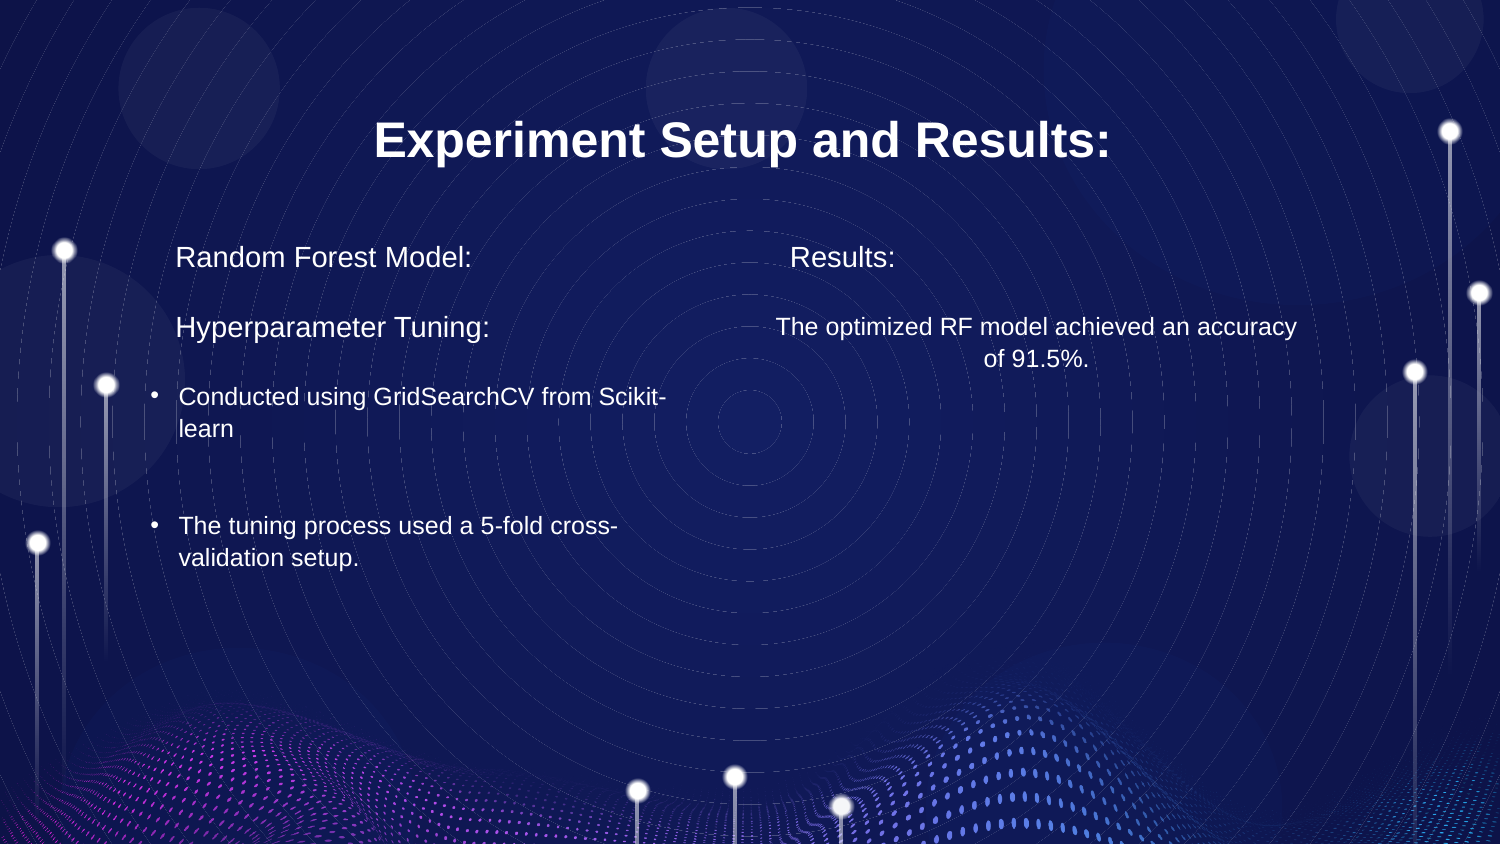

# Experiment Setup and Results:
Random Forest Model:

Hyperparameter Tuning:

Conducted using GridSearchCV from Scikit-learn

The tuning process used a 5-fold cross-validation setup.

Results:

The optimized RF model achieved an accuracy of 91.5%.